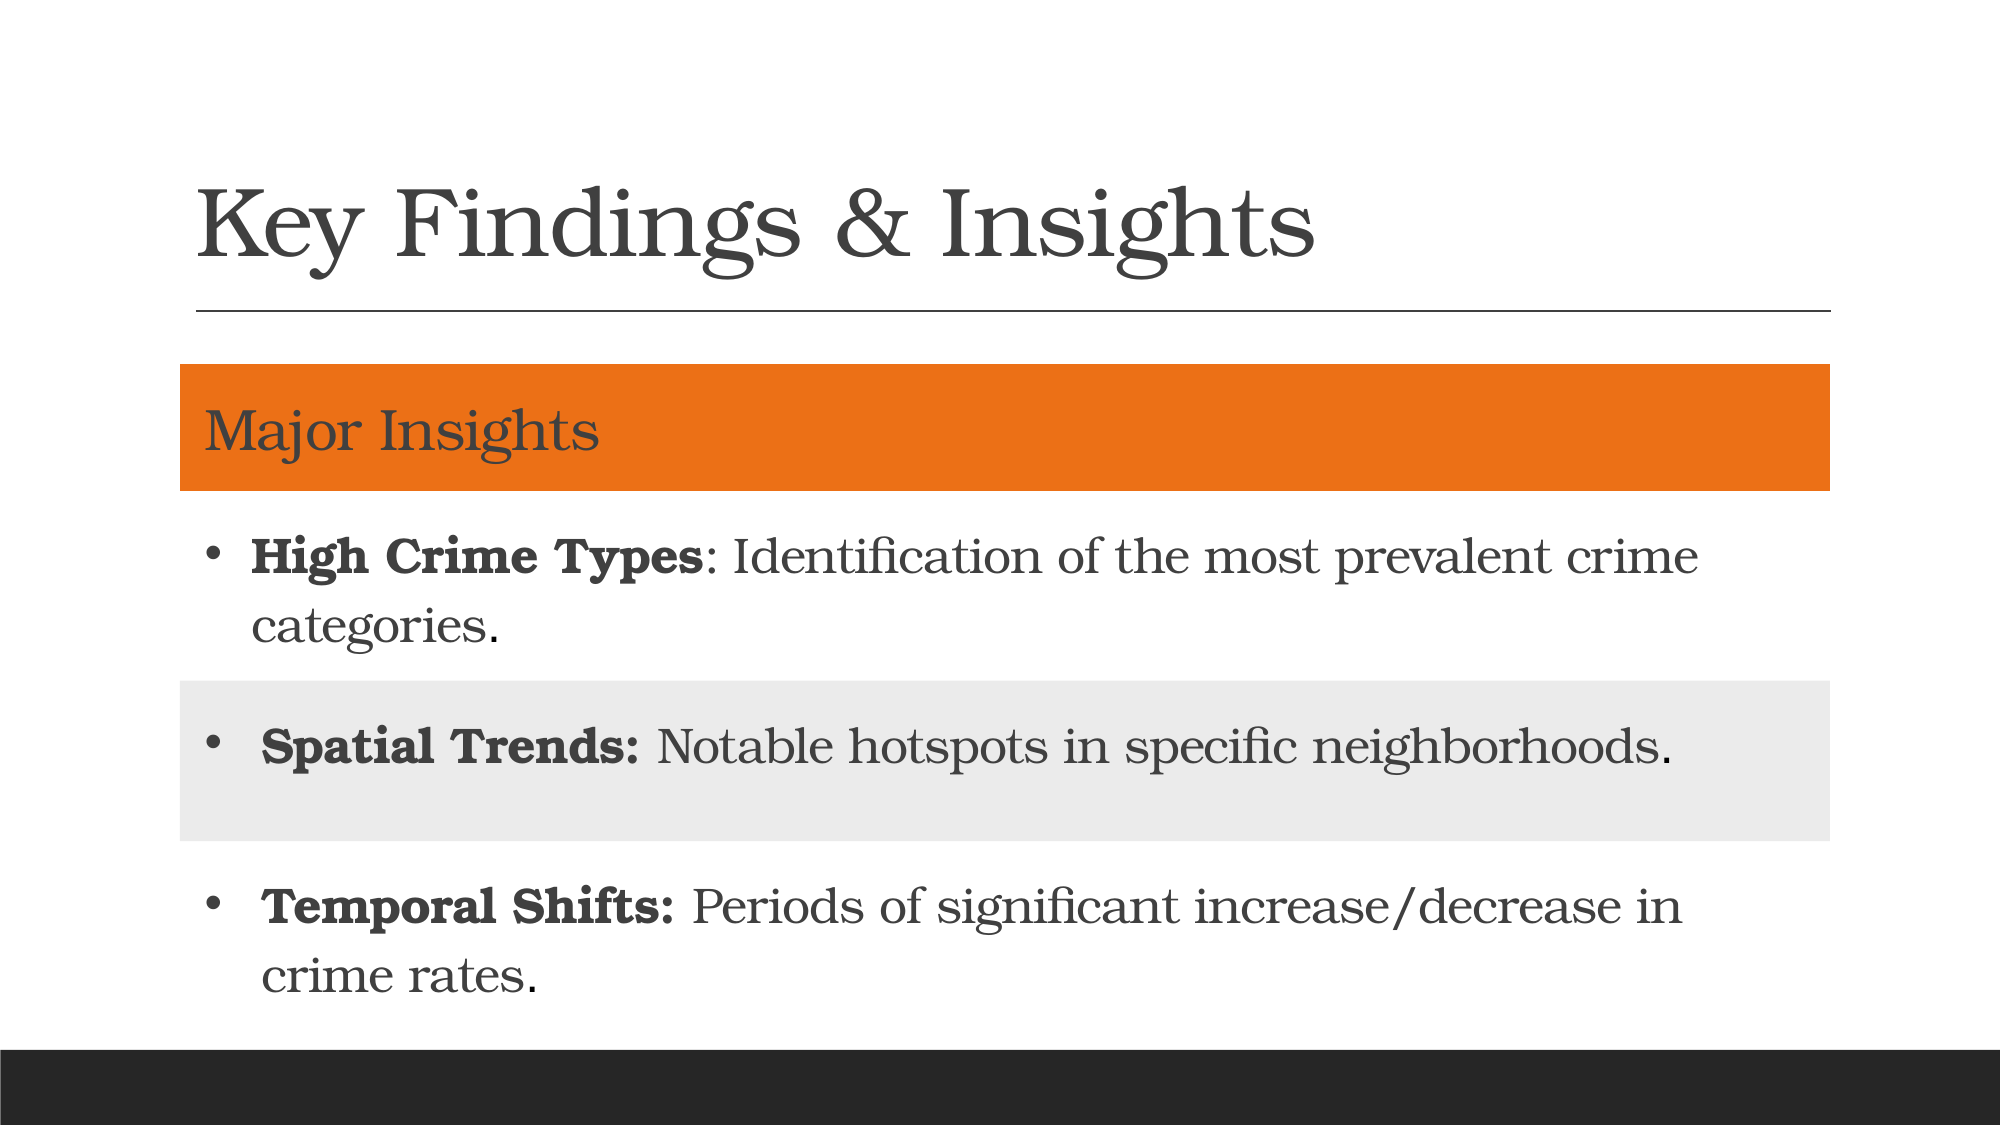

# Key Findings & Insights
| Major Insights |
| --- |
| High Crime Types: Identification of the most prevalent crime categories. |
| Spatial Trends: Notable hotspots in specific neighborhoods. |
| Temporal Shifts: Periods of significant increase/decrease in crime rates. |